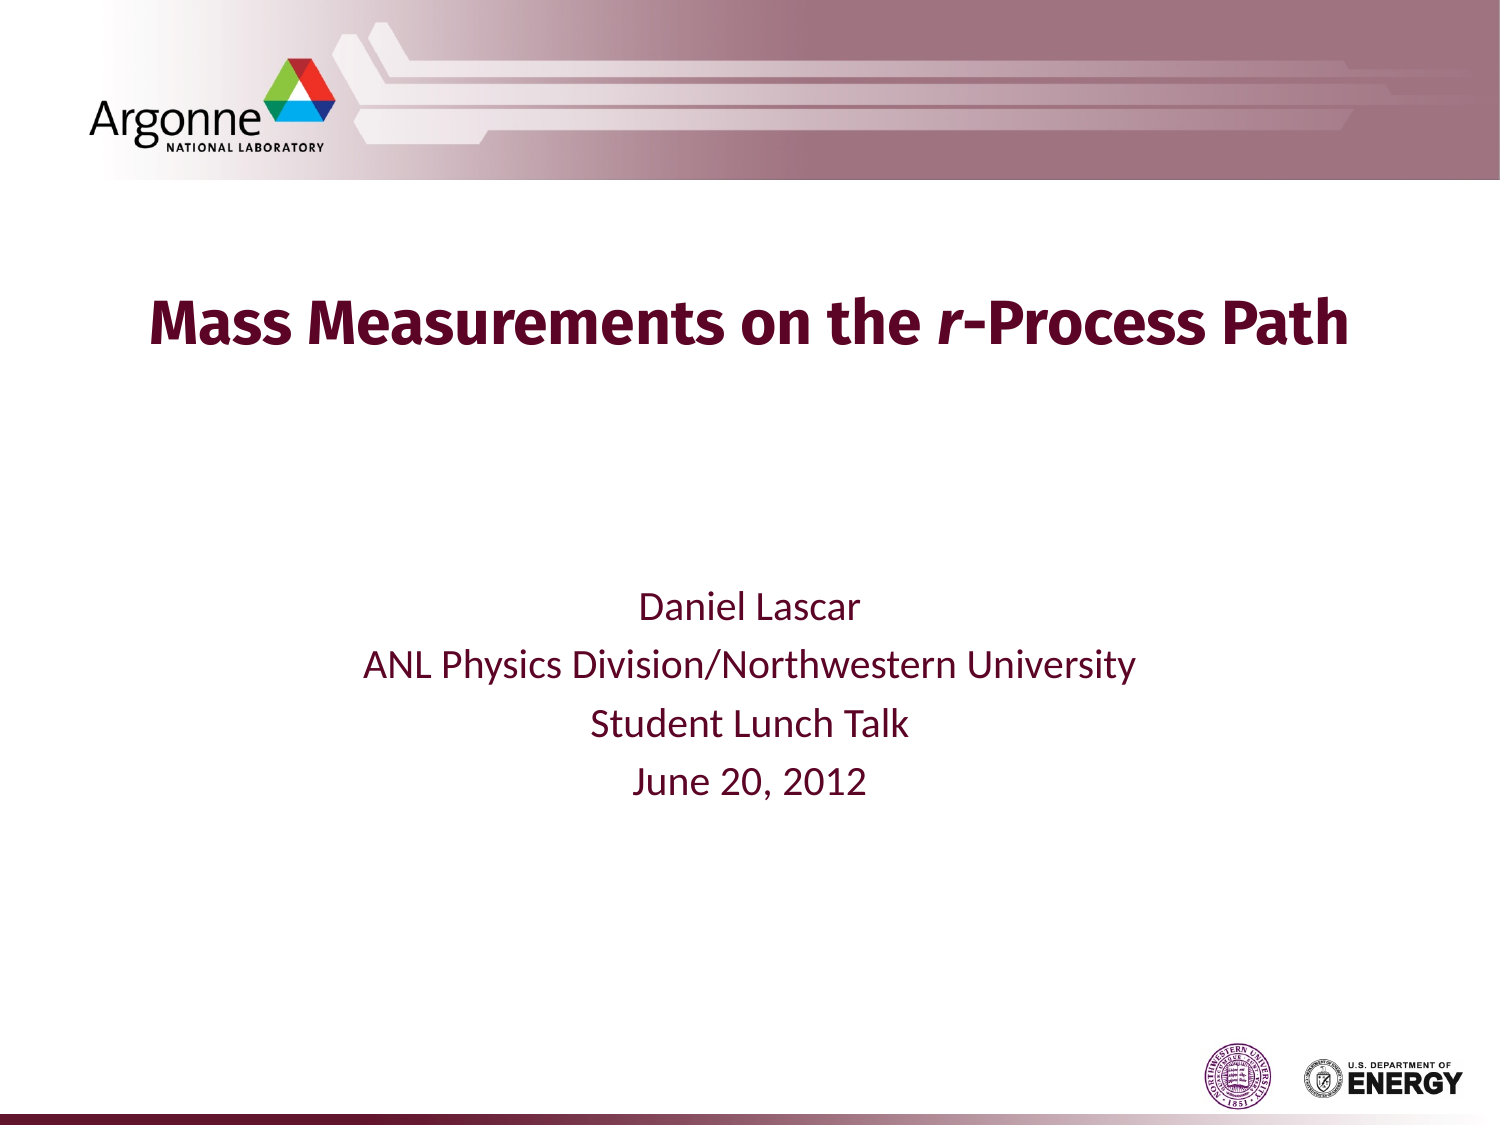

# Mass Measurements on the r-Process Path

Daniel Lascar
ANL Physics Division/Northwestern University
Student Lunch Talk
June 20, 2012